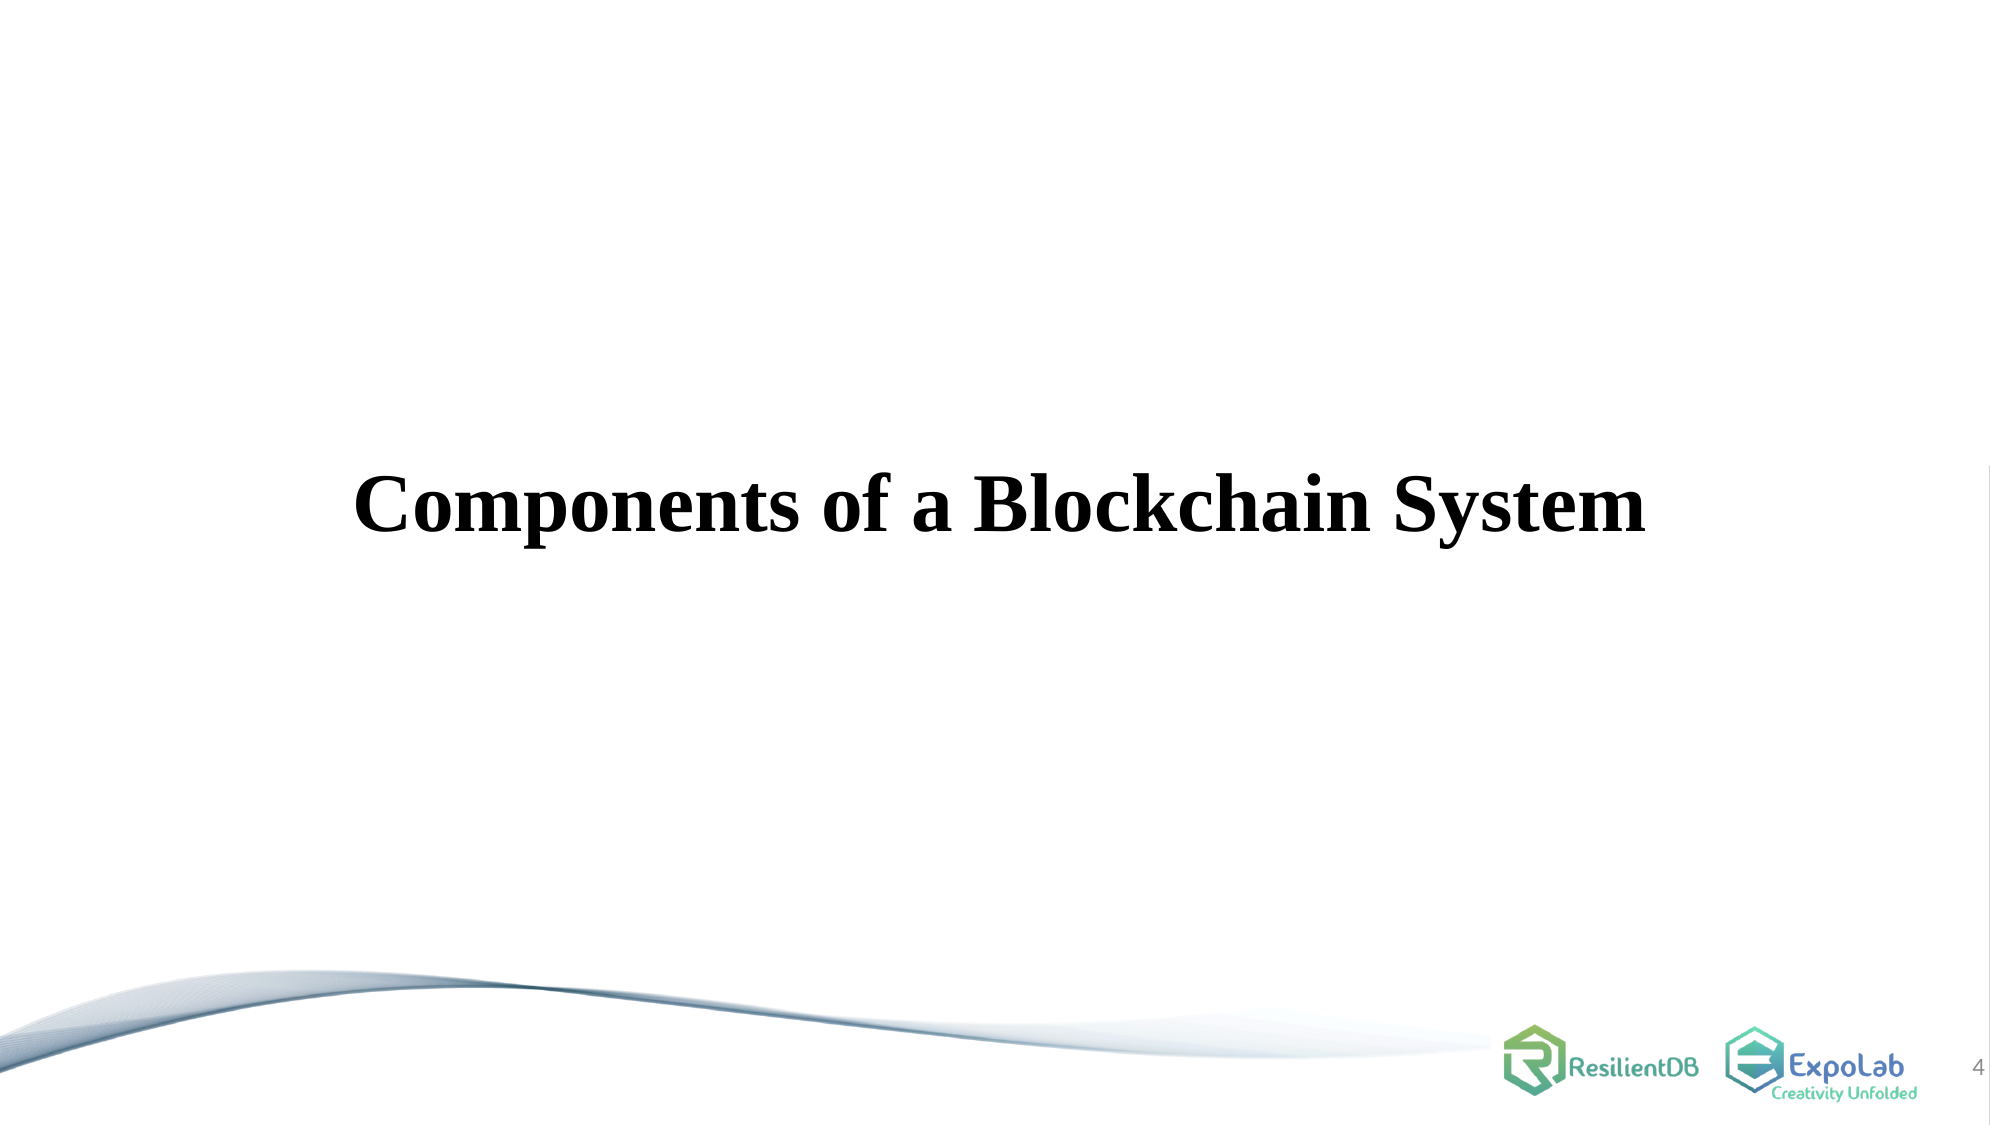

# Components of a Blockchain System
4